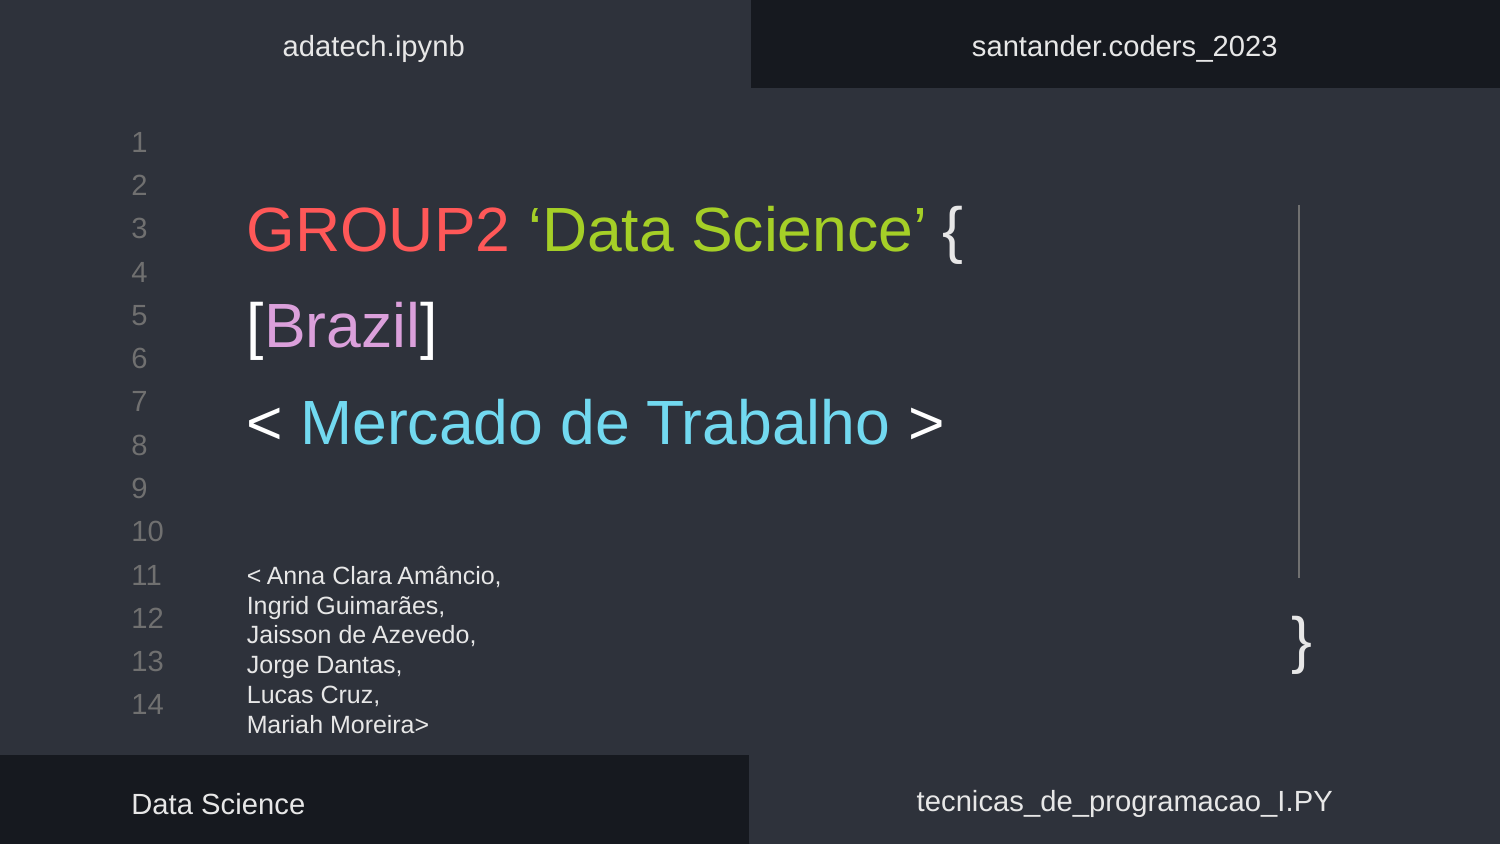

adatech.ipynb
santander.coders_2023
# GROUP2 ‘Data Science’ {
}
[Brazil]
< Mercado de Trabalho >
< Anna Clara Amâncio,
Ingrid Guimarães,
Jaisson de Azevedo,
Jorge Dantas,
Lucas Cruz,
Mariah Moreira>
Data Science
tecnicas_de_programacao_I.PY